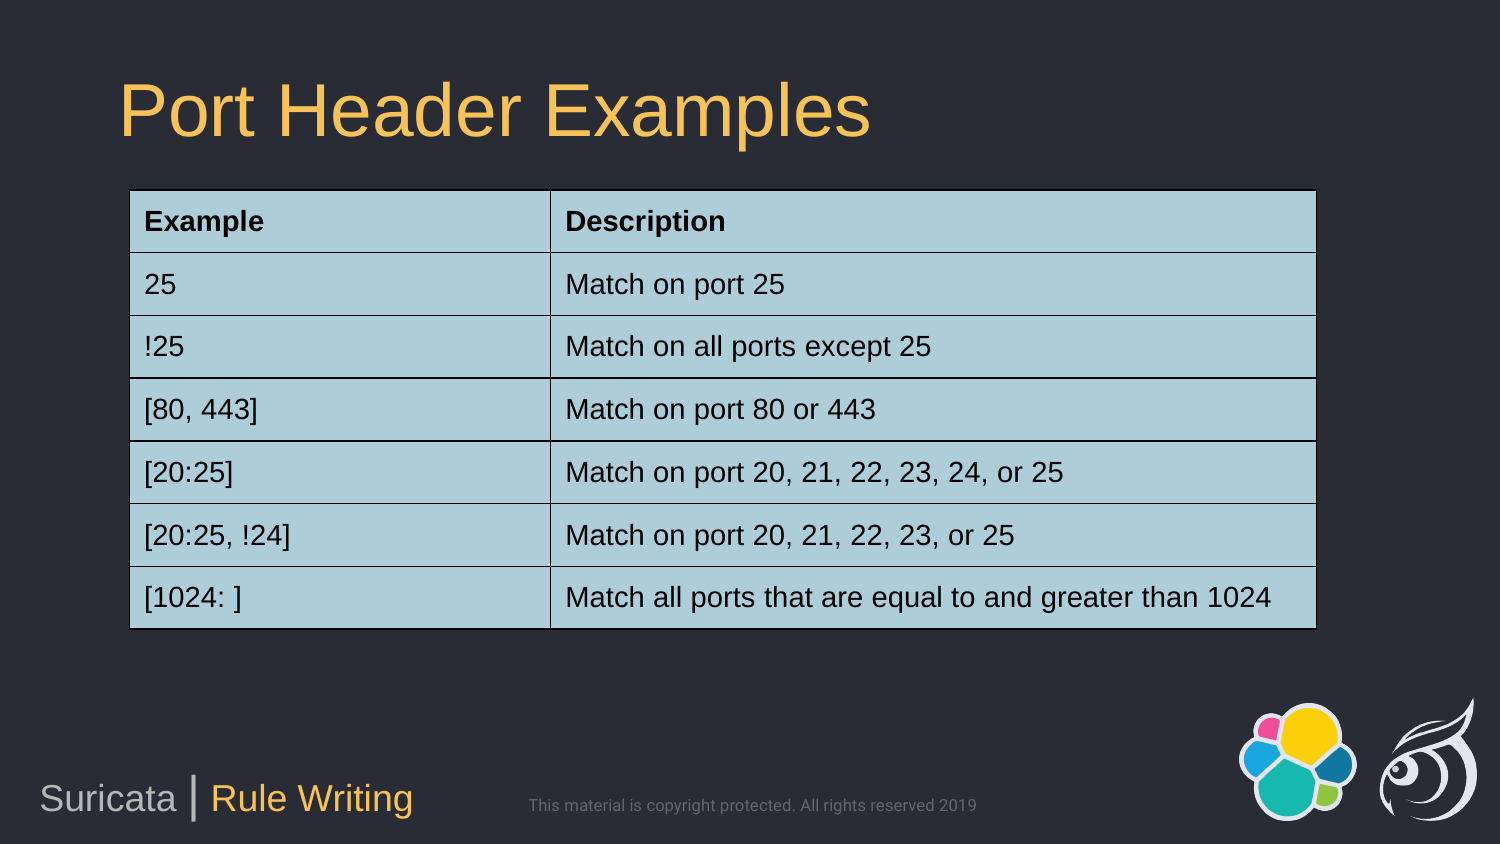

# Port Header Examples
| Example | Description |
| --- | --- |
| 25 | Match on port 25 |
| !25 | Match on all ports except 25 |
| [80, 443] | Match on port 80 or 443 |
| [20:25] | Match on port 20, 21, 22, 23, 24, or 25 |
| [20:25, !24] | Match on port 20, 21, 22, 23, or 25 |
| [1024: ] | Match all ports that are equal to and greater than 1024 |